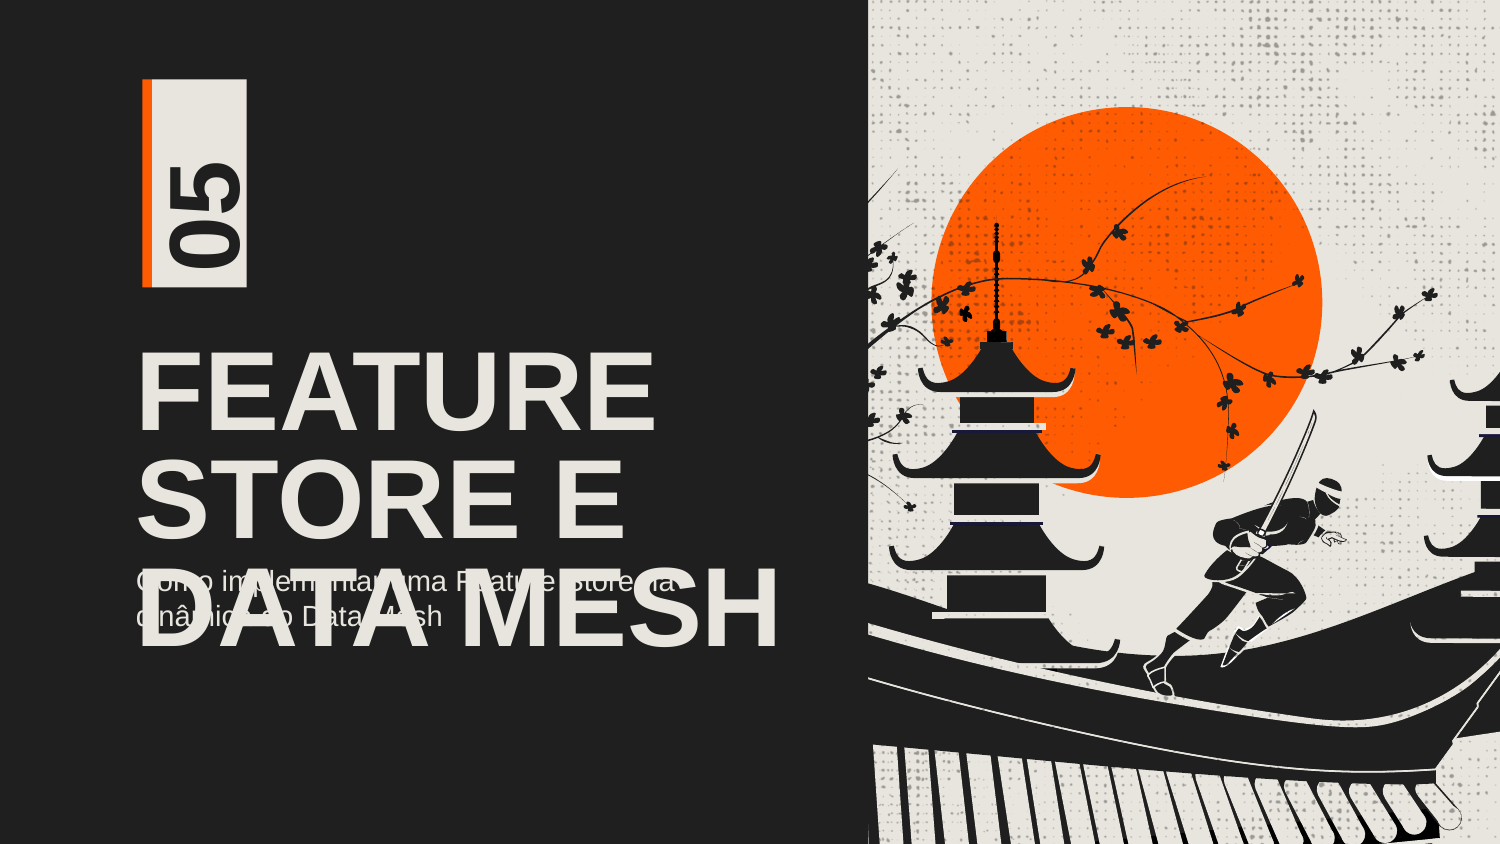

05
# FEATURE STORE E DATA MESH
Como implementar uma Feature Store na dinâmica do Data Mesh